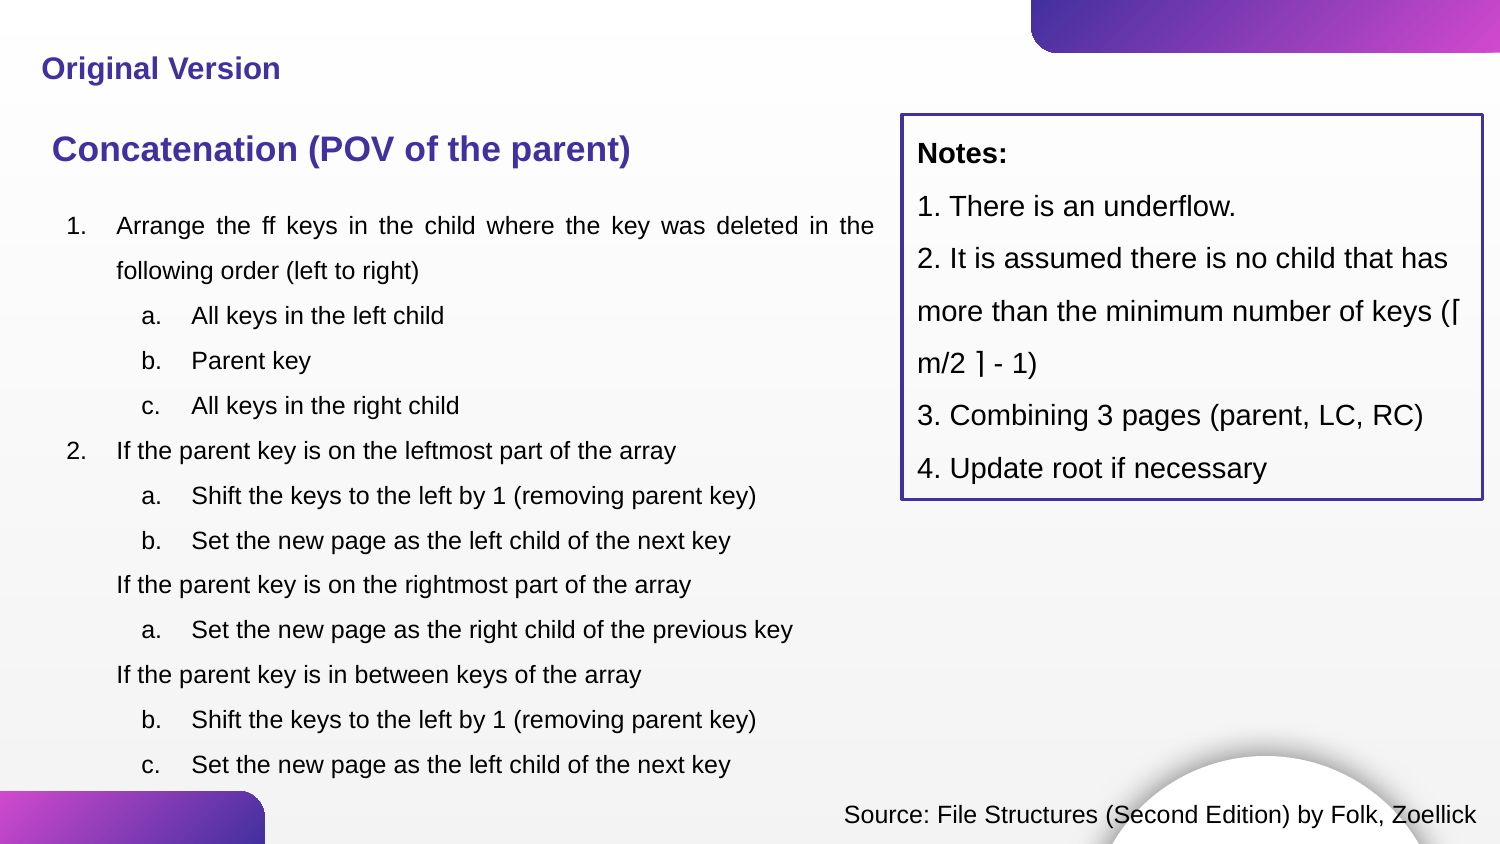

Original Version
Concatenation (POV of the parent)

Notes:
1. There is an underflow.
2. It is assumed there is no child that has more than the minimum number of keys (⌈ m/2 ⌉ - 1)
3. Combining 3 pages (parent, LC, RC)
4. Update root if necessary

Arrange the ff keys in the child where the key was deleted in the following order (left to right)
All keys in the left child
Parent key
All keys in the right child
If the parent key is on the leftmost part of the array
Shift the keys to the left by 1 (removing parent key)
Set the new page as the left child of the next key
If the parent key is on the rightmost part of the array
Set the new page as the right child of the previous key
If the parent key is in between keys of the array
Shift the keys to the left by 1 (removing parent key)
Set the new page as the left child of the next key
Source: File Structures (Second Edition) by Folk, Zoellick